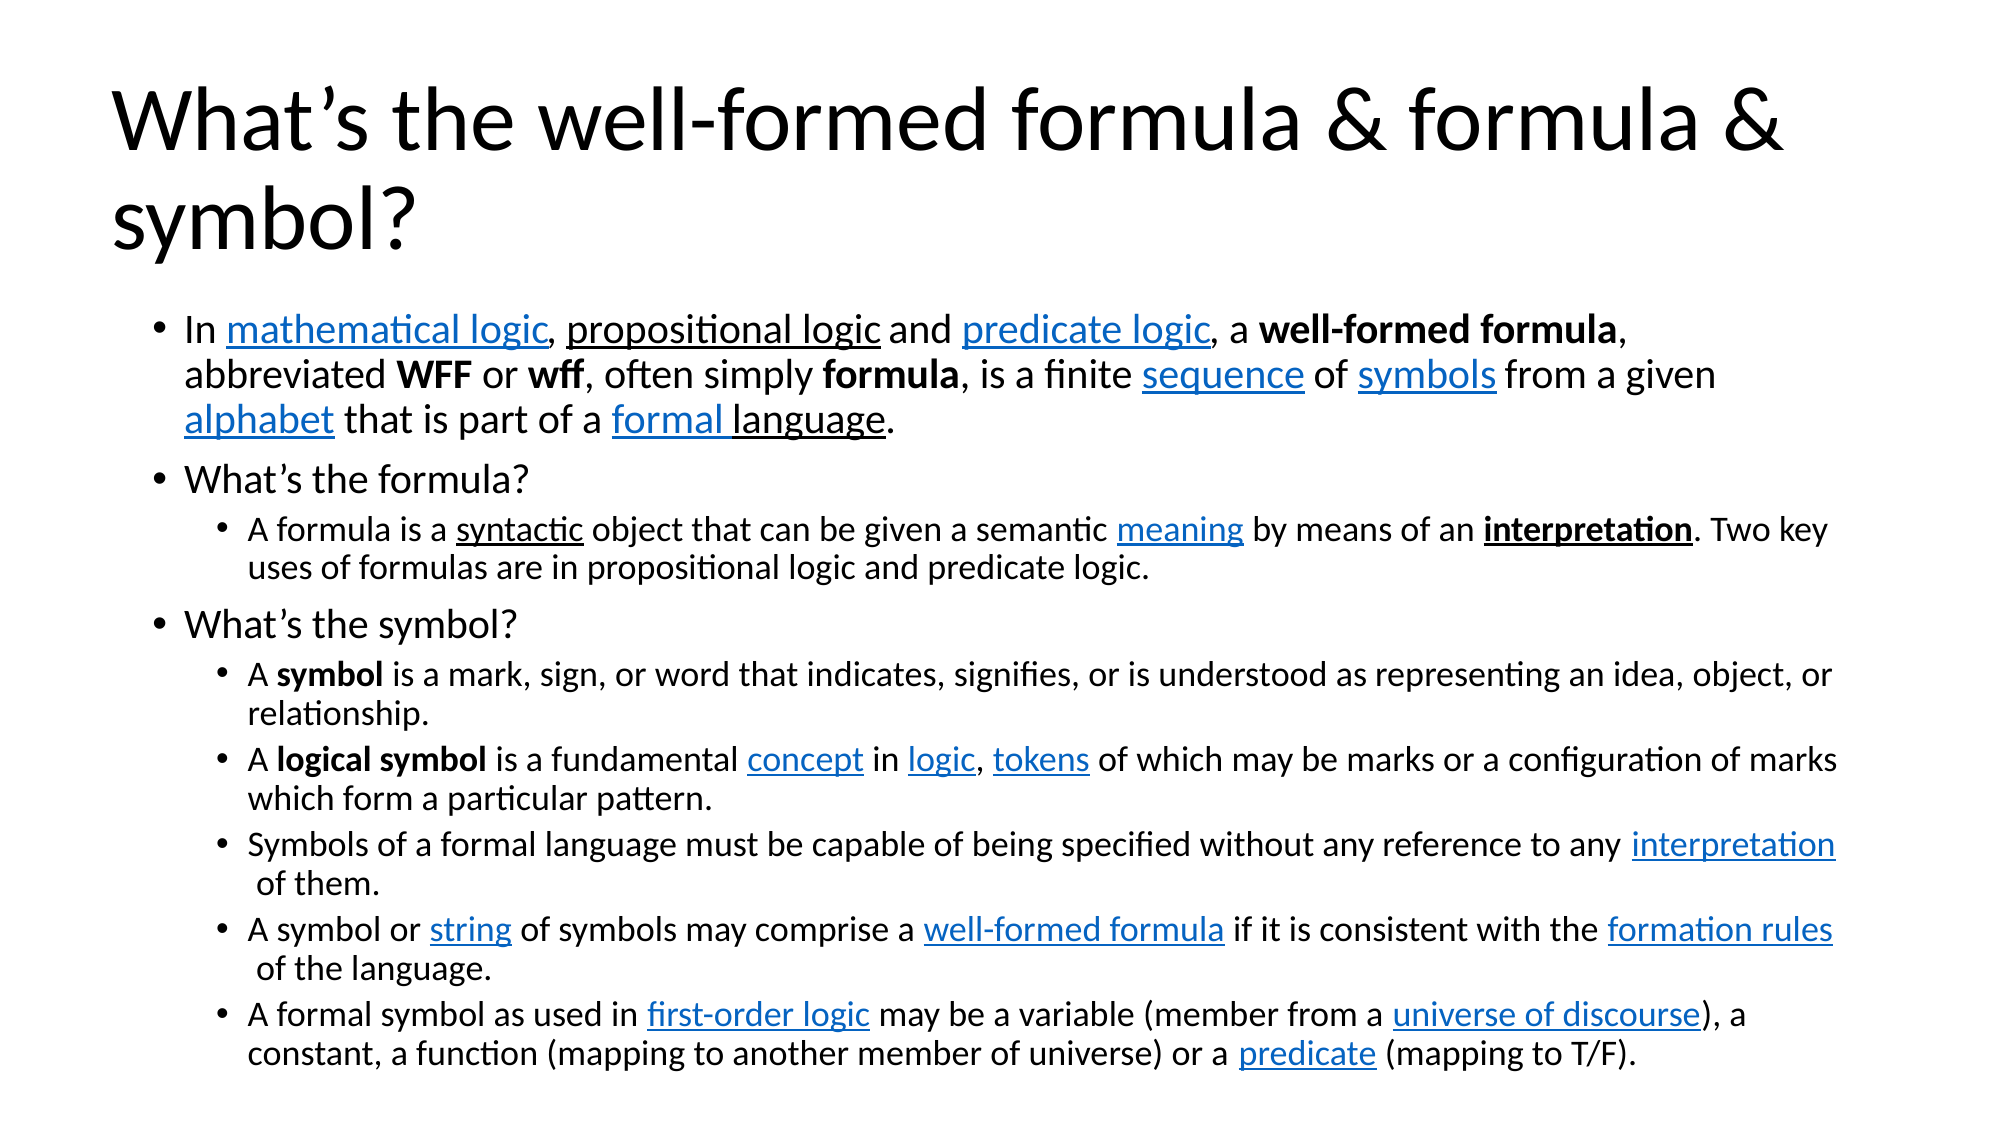

# What’s the well-formed formula & formula & symbol?
In mathematical logic, propositional logic and predicate logic, a well-formed formula, abbreviated WFF or wff, often simply formula, is a finite sequence of symbols from a given alphabet that is part of a formal language.
What’s the formula?
A formula is a syntactic object that can be given a semantic meaning by means of an interpretation. Two key uses of formulas are in propositional logic and predicate logic.
What’s the symbol?
A symbol is a mark, sign, or word that indicates, signifies, or is understood as representing an idea, object, or relationship.
A logical symbol is a fundamental concept in logic, tokens of which may be marks or a configuration of marks which form a particular pattern.
Symbols of a formal language must be capable of being specified without any reference to any interpretation of them.
A symbol or string of symbols may comprise a well-formed formula if it is consistent with the formation rules of the language.
A formal symbol as used in first-order logic may be a variable (member from a universe of discourse), a constant, a function (mapping to another member of universe) or a predicate (mapping to T/F).